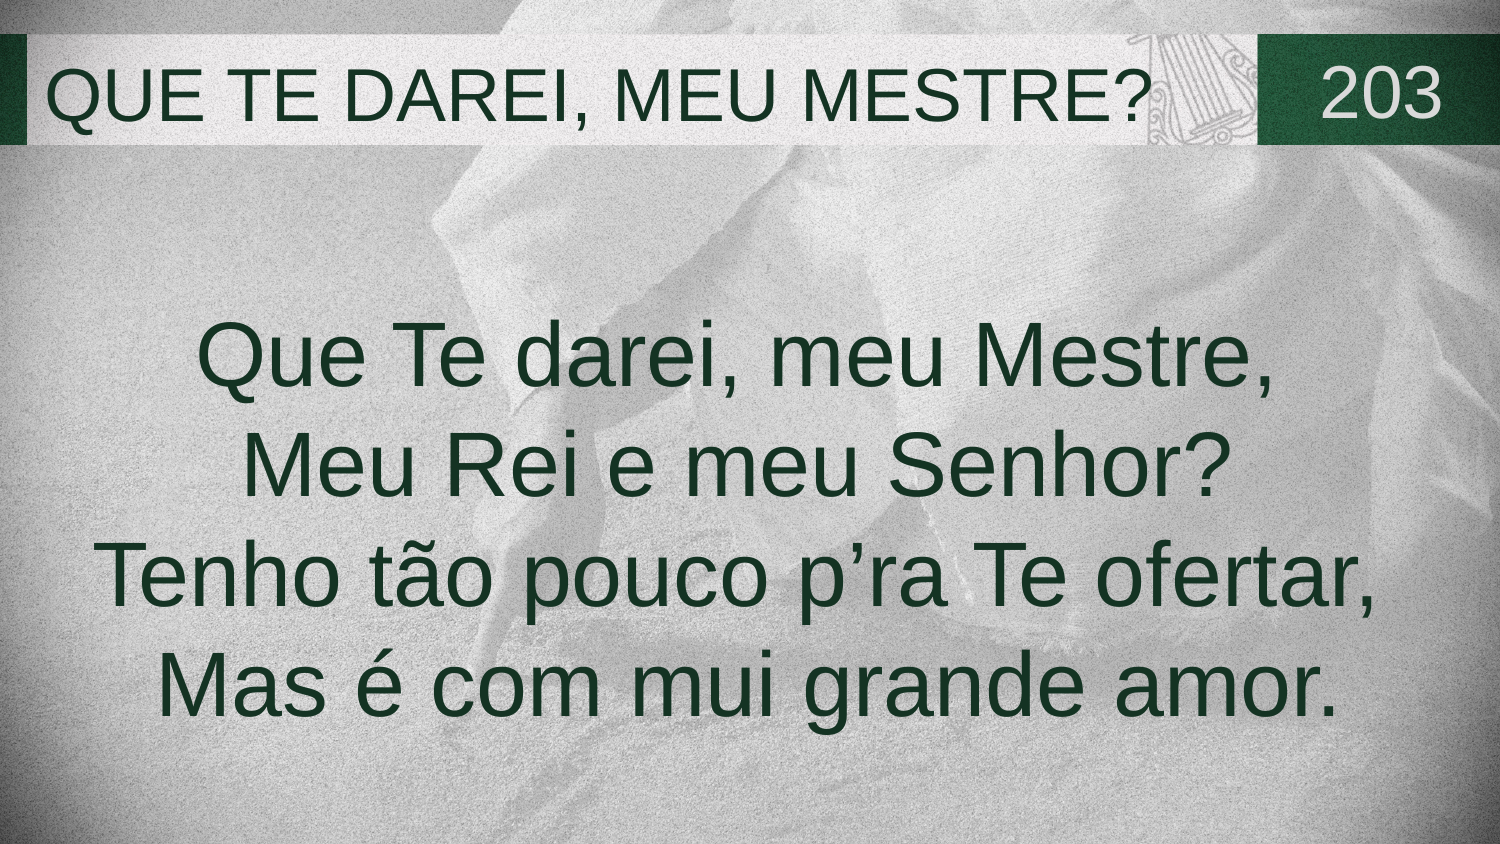

# QUE TE DAREI, MEU MESTRE?
203
Que Te darei, meu Mestre,
Meu Rei e meu Senhor?
Tenho tão pouco p’ra Te ofertar,
Mas é com mui grande amor.